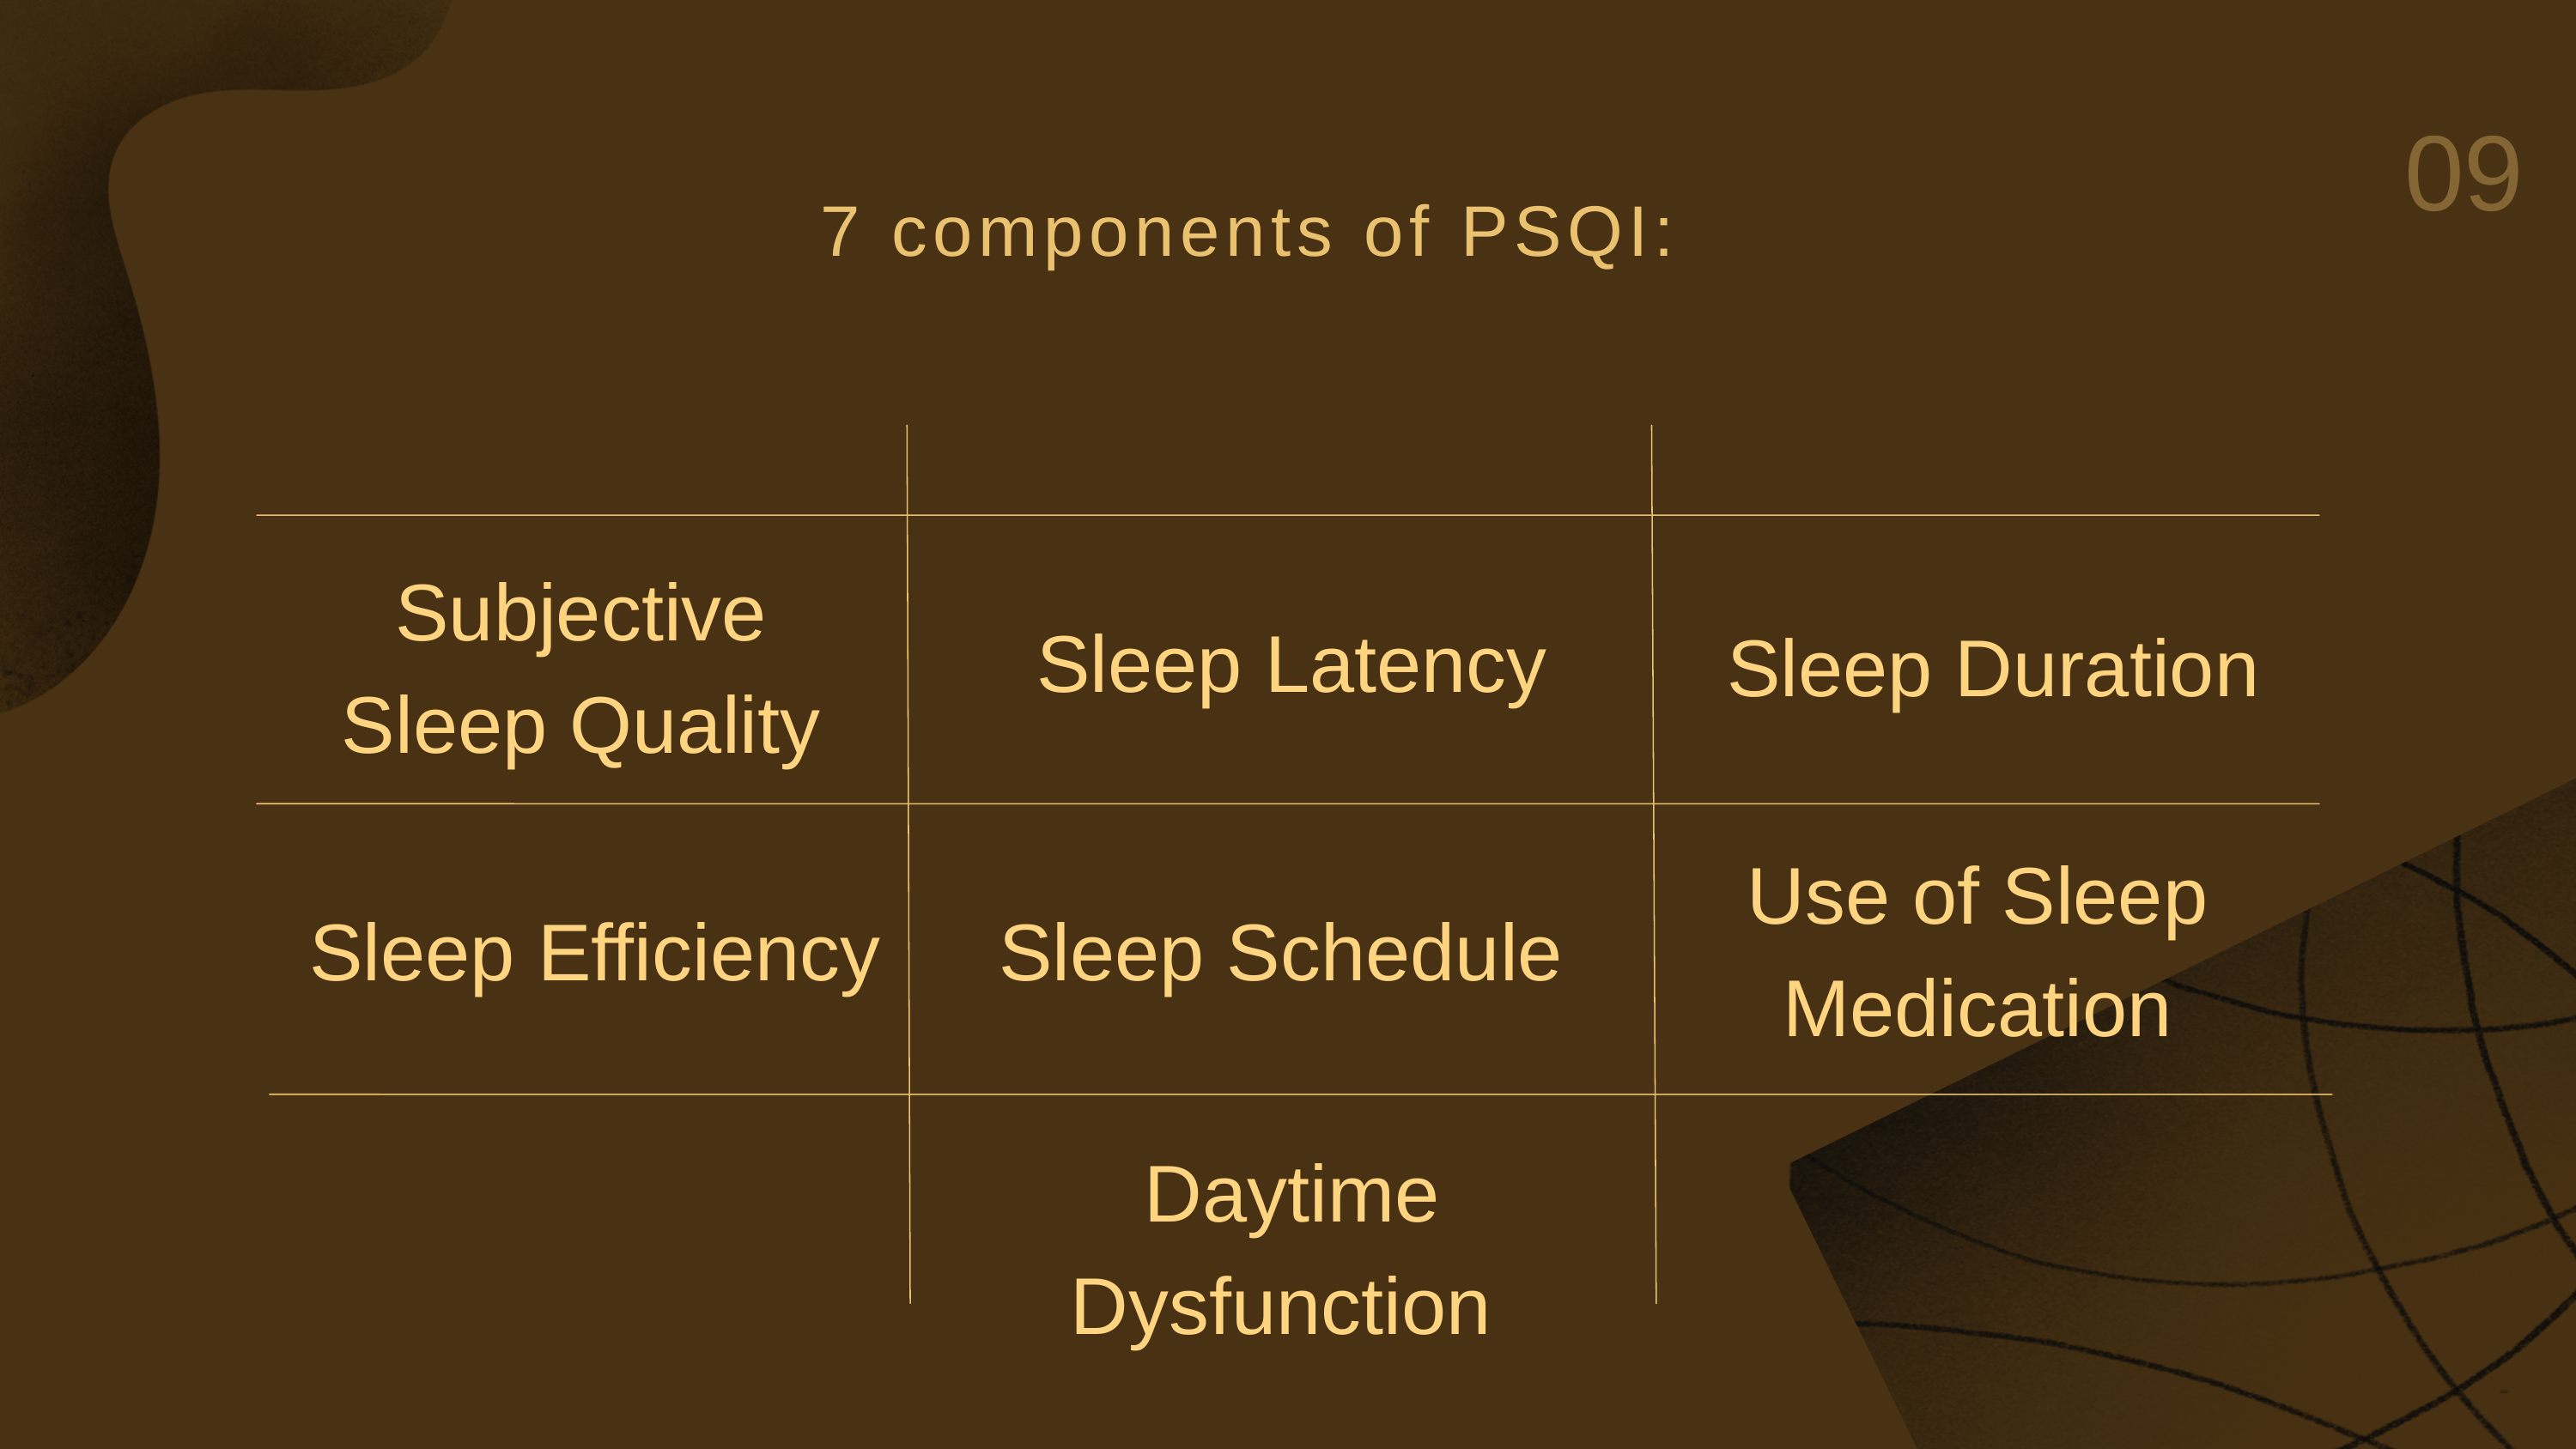

09
7 components of PSQI:

 Subjective
Sleep Quality
 Sleep Latency
 Sleep Duration

Use of Sleep Medication
 Sleep Efficiency
Sleep Schedule

 Daytime Dysfunction